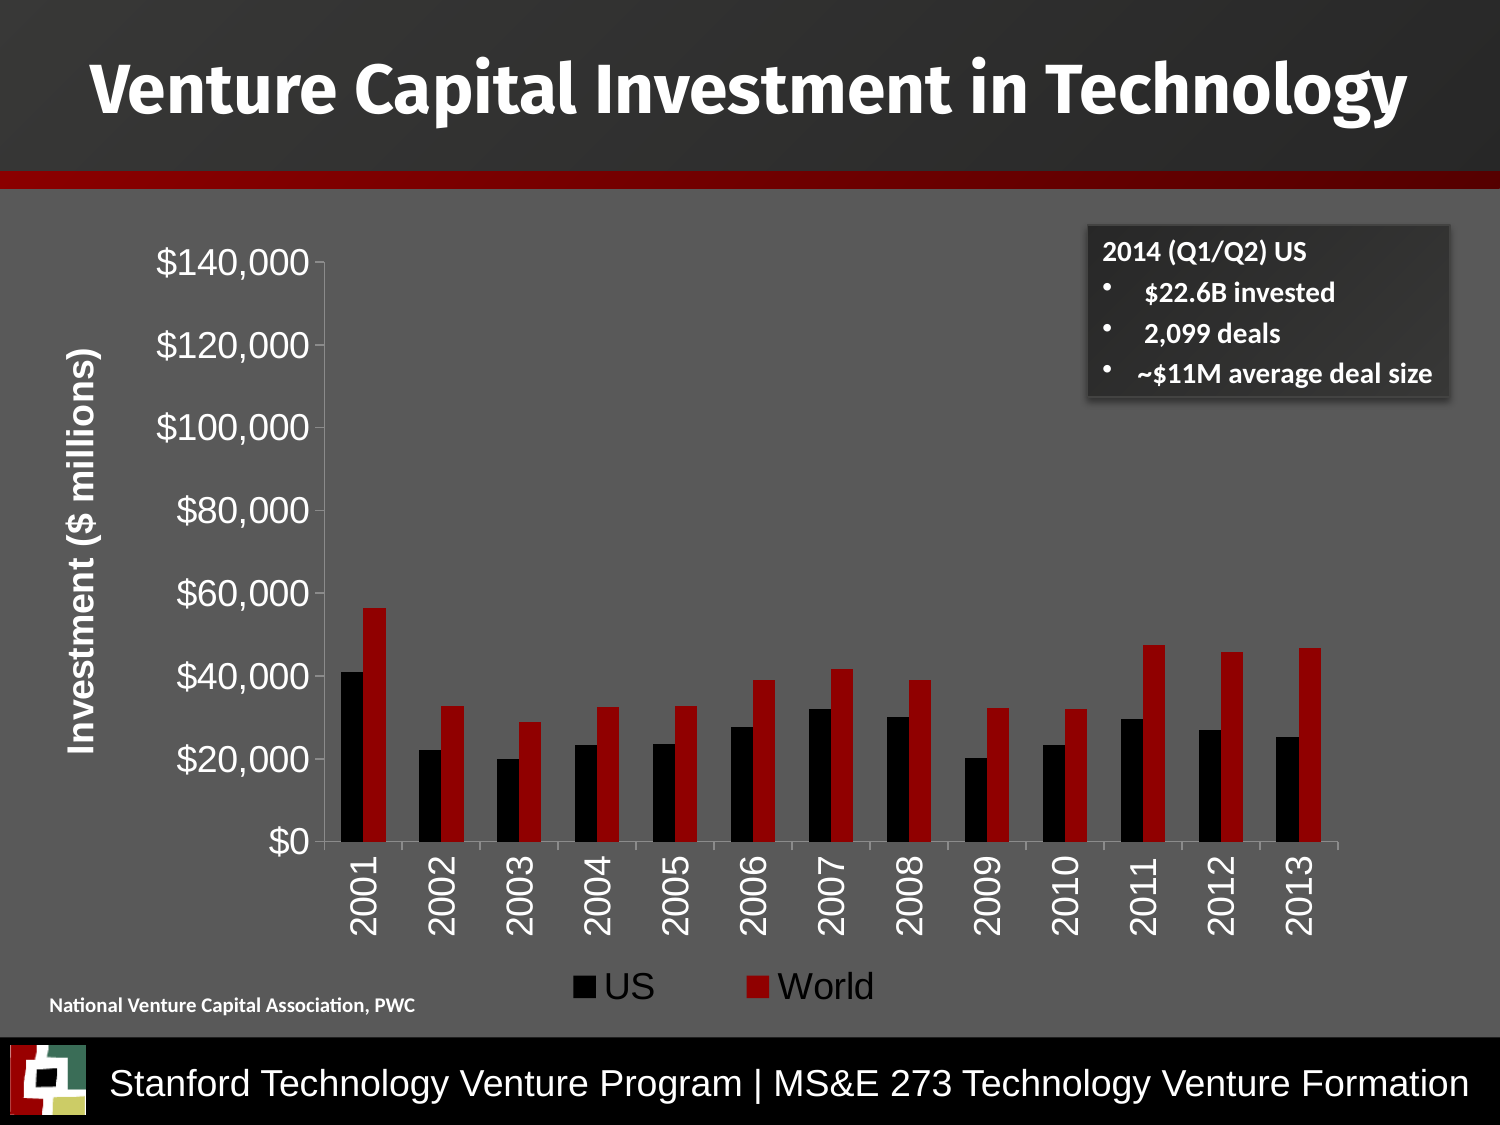

# Venture Capital Investment in Technology

### Chart

| Category | US | World |
|---|---|---|
| 2001.0 | 40957.0 | 56394.0 |
| 2002.0 | 22169.0 | 32835.0 |
| 2003.0 | 19962.0 | 28848.0 |
| 2004.0 | 23261.0 | 32514.0 |
| 2005.0 | 23593.0 | 32783.0 |
| 2006.0 | 27593.0 | 38910.0 |
| 2007.0 | 31934.0 | 41714.0 |
| 2008.0 | 29965.0 | 39106.0 |
| 2009.0 | 20251.0 | 32213.0 |
| 2010.0 | 23268.0 | 31889.0 |
| 2011.0 | 29666.0 | 47428.0 |
| 2012.0 | 26959.0 | 45753.0 |
| 2013.0 | 25200.0 | 46832.0 |
2014 (Q1/Q2) US
 $22.6B invested
 2,099 deals
~$11M average deal size
National Venture Capital Association, PWC